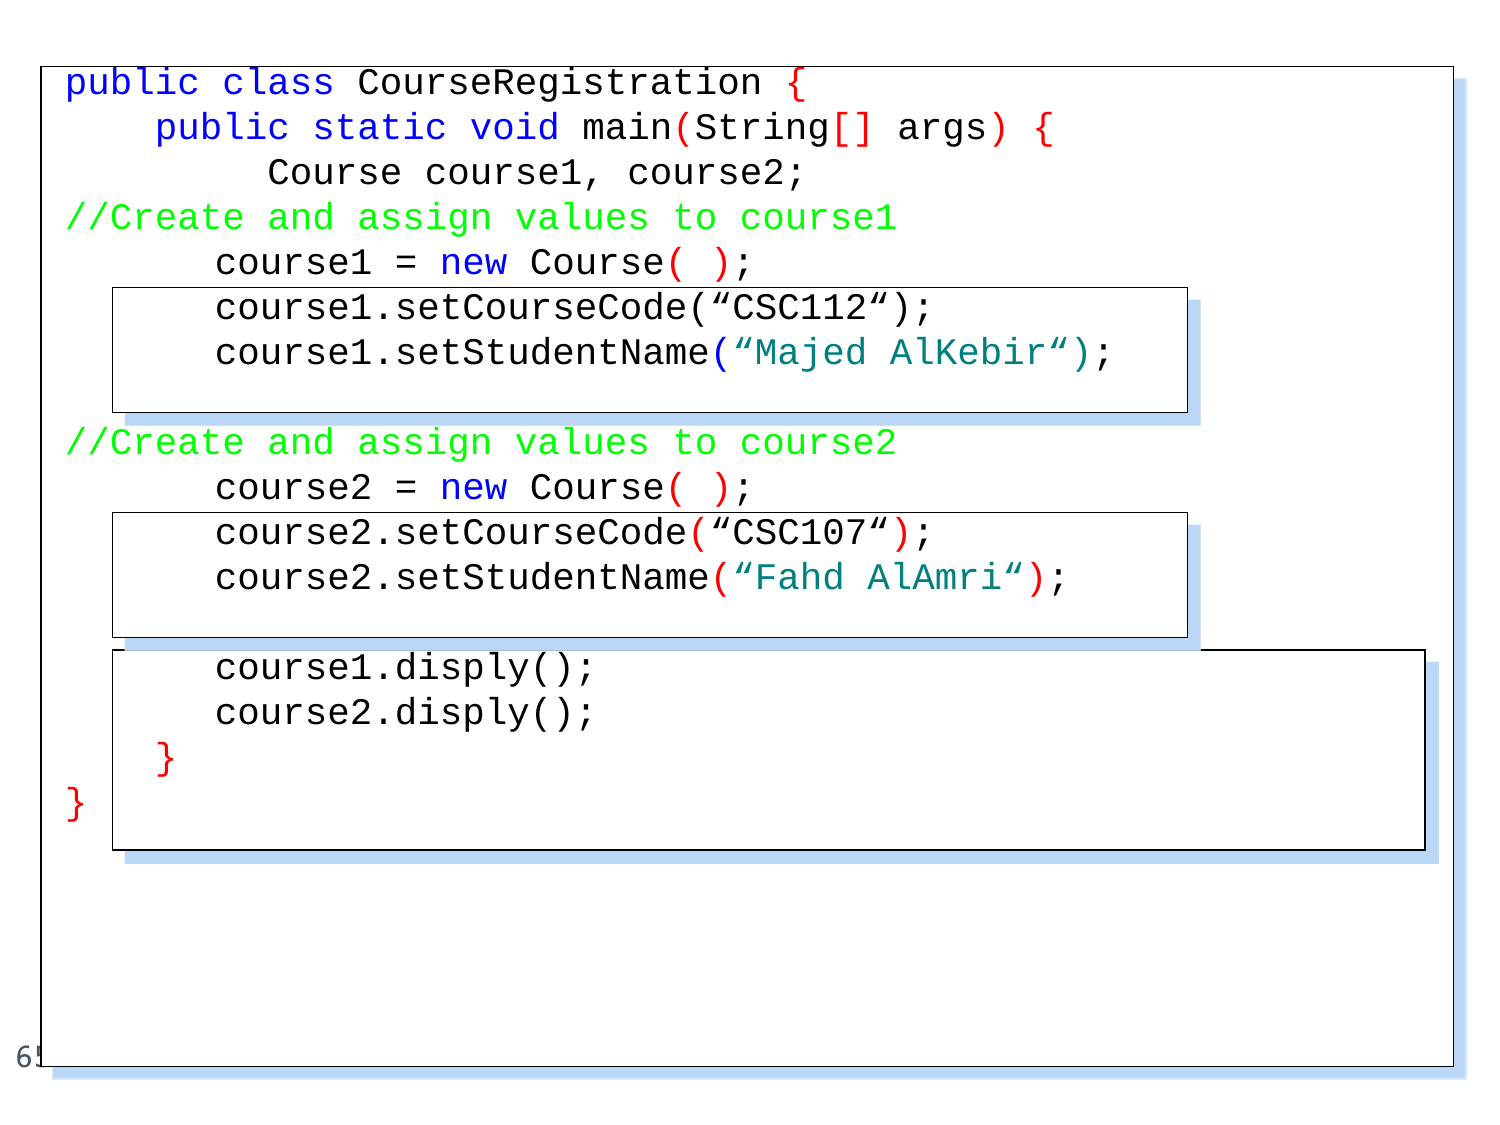

public class CourseRegistration {
    public static void main(String[] args) {
         Course course1, course2;
//Create and assign values to course1
 	course1 = new Course( );
	course1.setCourseCode(“CSC112“);
	course1.setStudentName(“Majed AlKebir“);

//Create and assign values to course2
	course2 = new Course( );
	course2.setCourseCode(“CSC107“);
	course2.setStudentName(“Fahd AlAmri“);

	course1.disply();
     	course2.disply();
    }
}

659